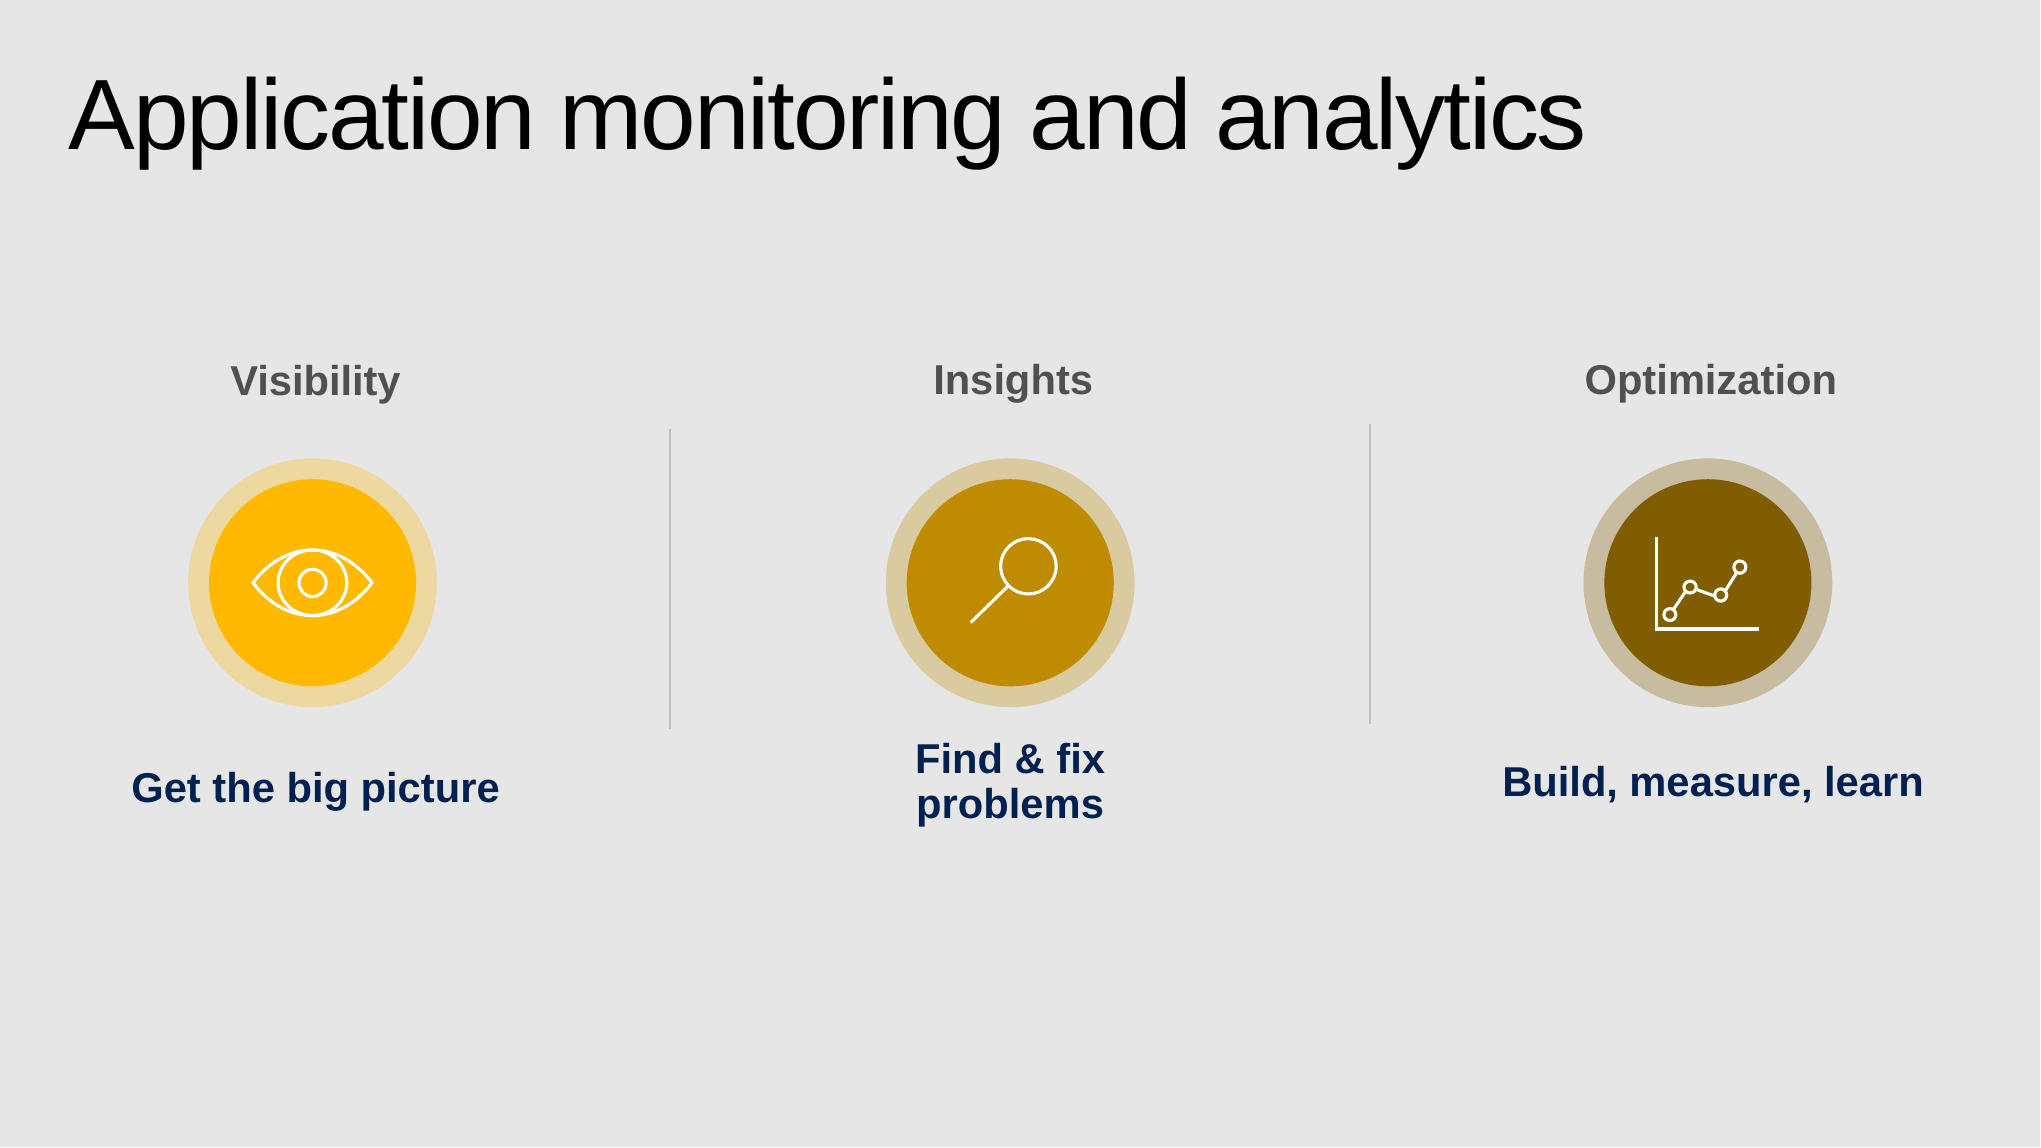

# Application monitoring and analytics
Insights
Optimization
Visibility

Find & fix problems
Get the big picture
Build, measure, learn